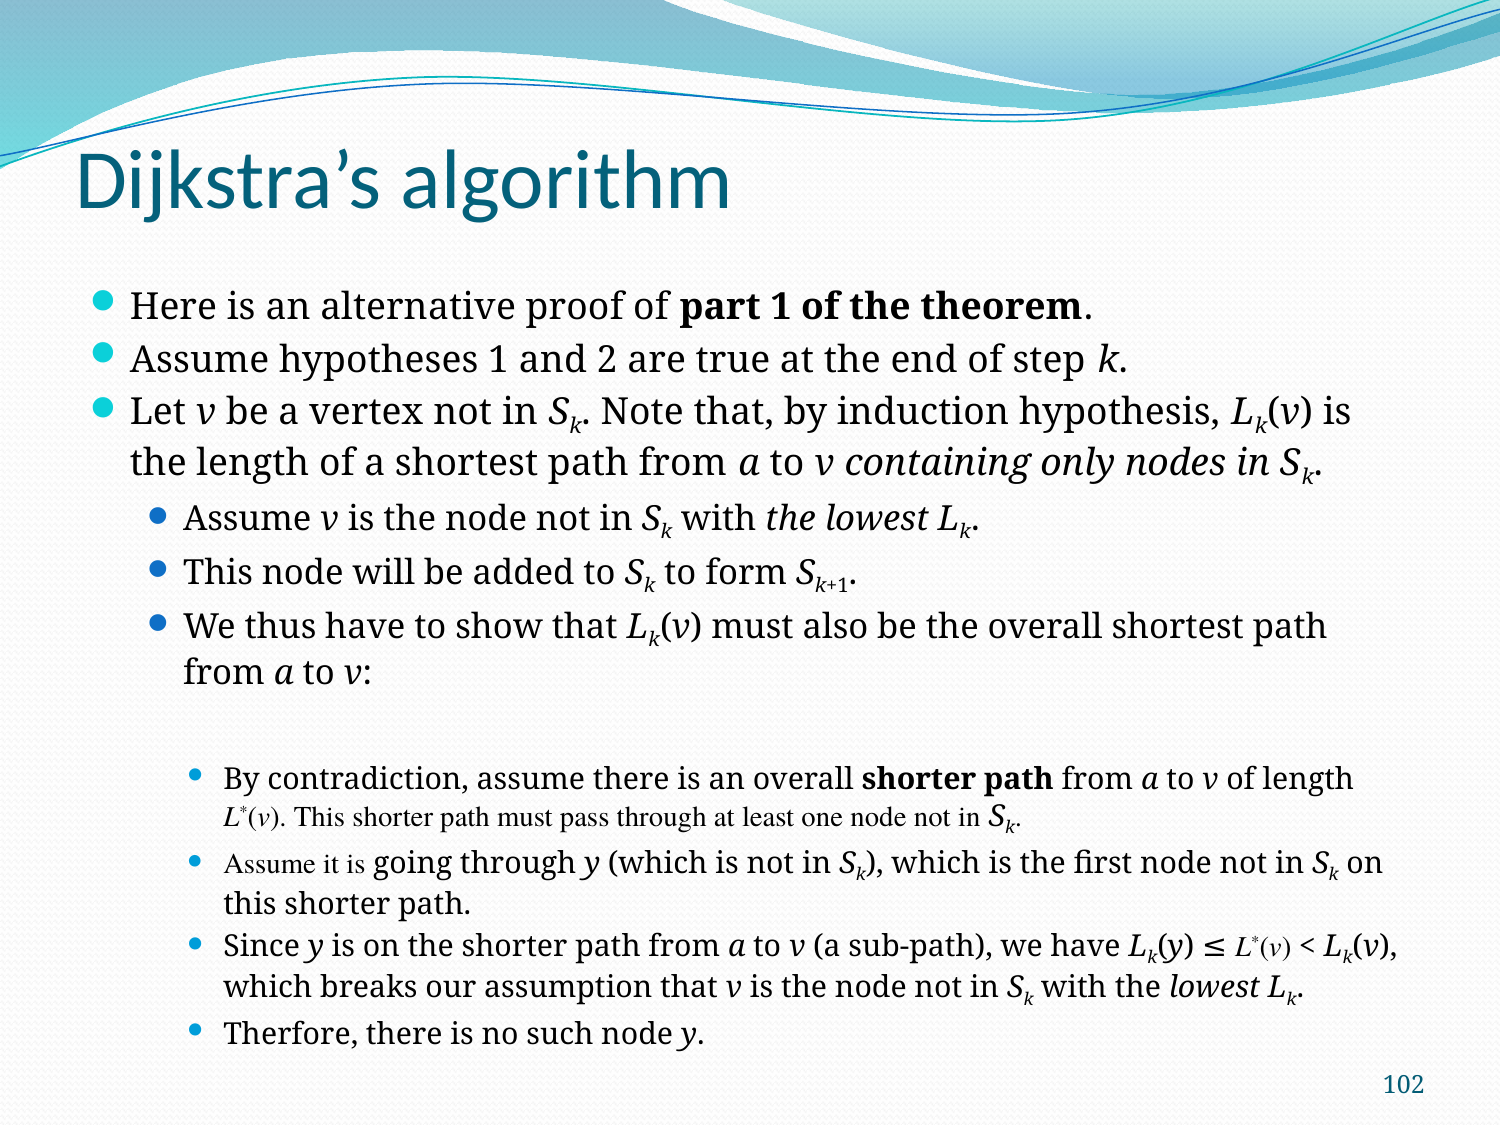

# Dijkstra’s algorithm
Here is an alternative proof of part 1 of the theorem.
Assume hypotheses 1 and 2 are true at the end of step k.
Let v be a vertex not in Sk. Note that, by induction hypothesis, Lk(v) is the length of a shortest path from a to v containing only nodes in Sk.
Assume v is the node not in Sk with the lowest Lk.
This node will be added to Sk to form Sk+1.
We thus have to show that Lk(v) must also be the overall shortest path from a to v:

By contradiction, assume there is an overall shorter path from a to v of length L*(v). This shorter path must pass through at least one node not in Sk.
Assume it is going through y (which is not in Sk), which is the first node not in Sk on this shorter path.
Since y is on the shorter path from a to v (a sub-path), we have Lk(y) ≤ L*(v) < Lk(v), which breaks our assumption that v is the node not in Sk with the lowest Lk.
Therfore, there is no such node y.
102